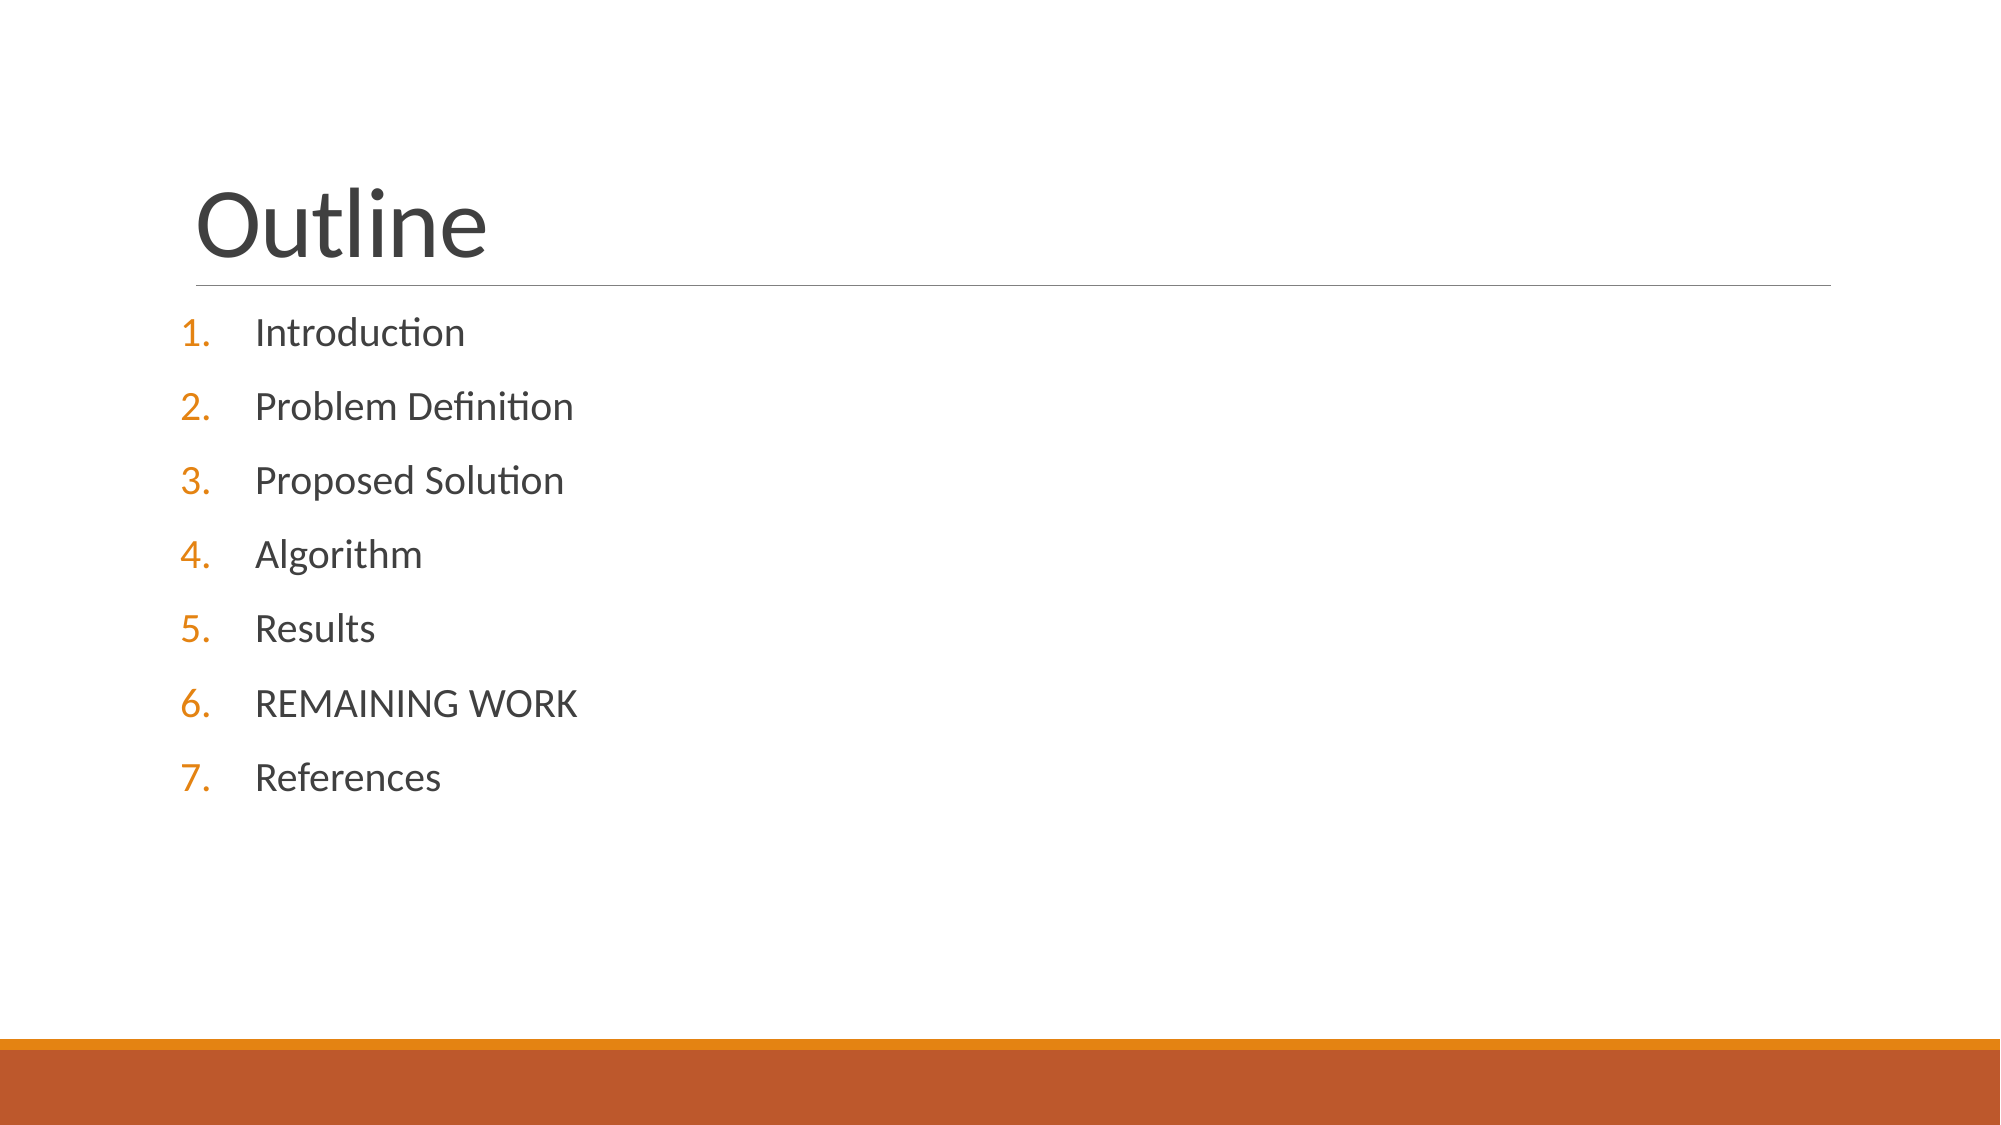

# Outline
Introduction
Problem Definition
Proposed Solution
Algorithm
Results
REMAINING WORK
References